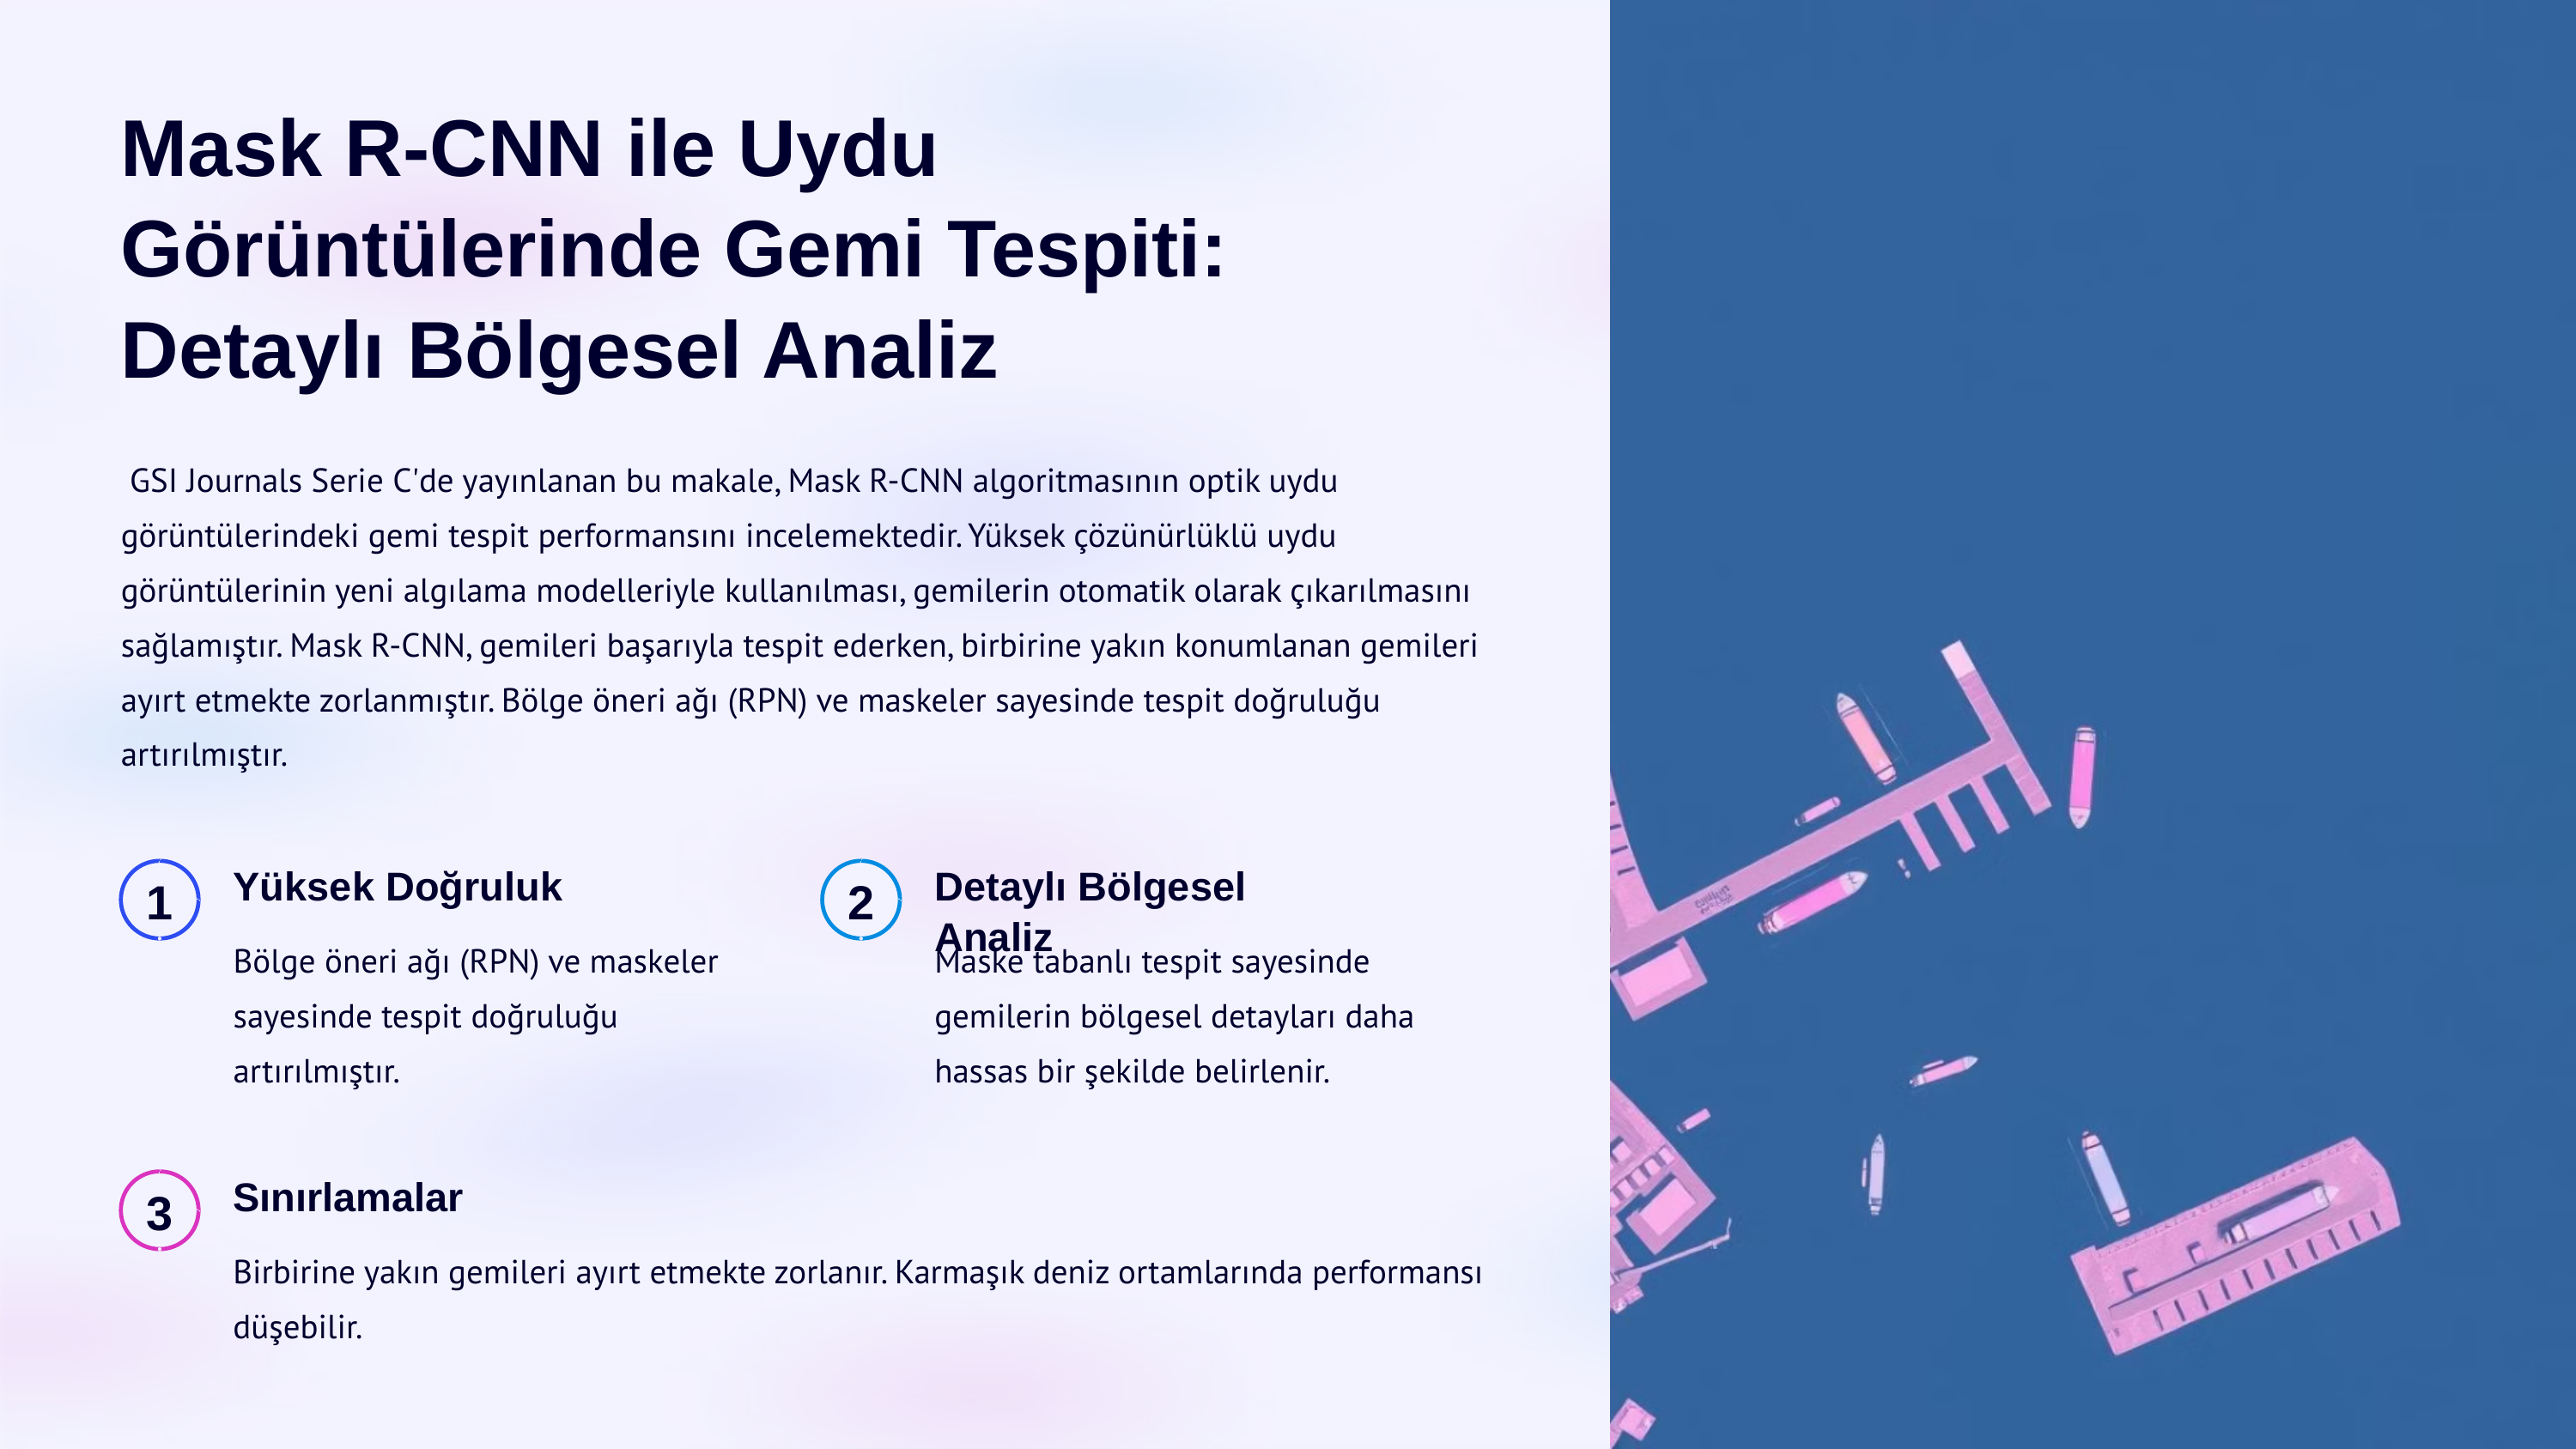

Mask R-CNN ile Uydu Görüntülerinde Gemi Tespiti: Detaylı Bölgesel Analiz

 GSI Journals Serie C'de yayınlanan bu makale, Mask R-CNN algoritmasının optik uydu görüntülerindeki gemi tespit performansını incelemektedir. Yüksek çözünürlüklü uydu görüntülerinin yeni algılama modelleriyle kullanılması, gemilerin otomatik olarak çıkarılmasını sağlamıştır. Mask R-CNN, gemileri başarıyla tespit ederken, birbirine yakın konumlanan gemileri ayırt etmekte zorlanmıştır. Bölge öneri ağı (RPN) ve maskeler sayesinde tespit doğruluğu artırılmıştır.

Yüksek Doğruluk

Detaylı Bölgesel Analiz

1

2

Bölge öneri ağı (RPN) ve maskeler sayesinde tespit doğruluğu artırılmıştır.

Maske tabanlı tespit sayesinde gemilerin bölgesel detayları daha hassas bir şekilde belirlenir.

Sınırlamalar

3

Birbirine yakın gemileri ayırt etmekte zorlanır. Karmaşık deniz ortamlarında performansı düşebilir.